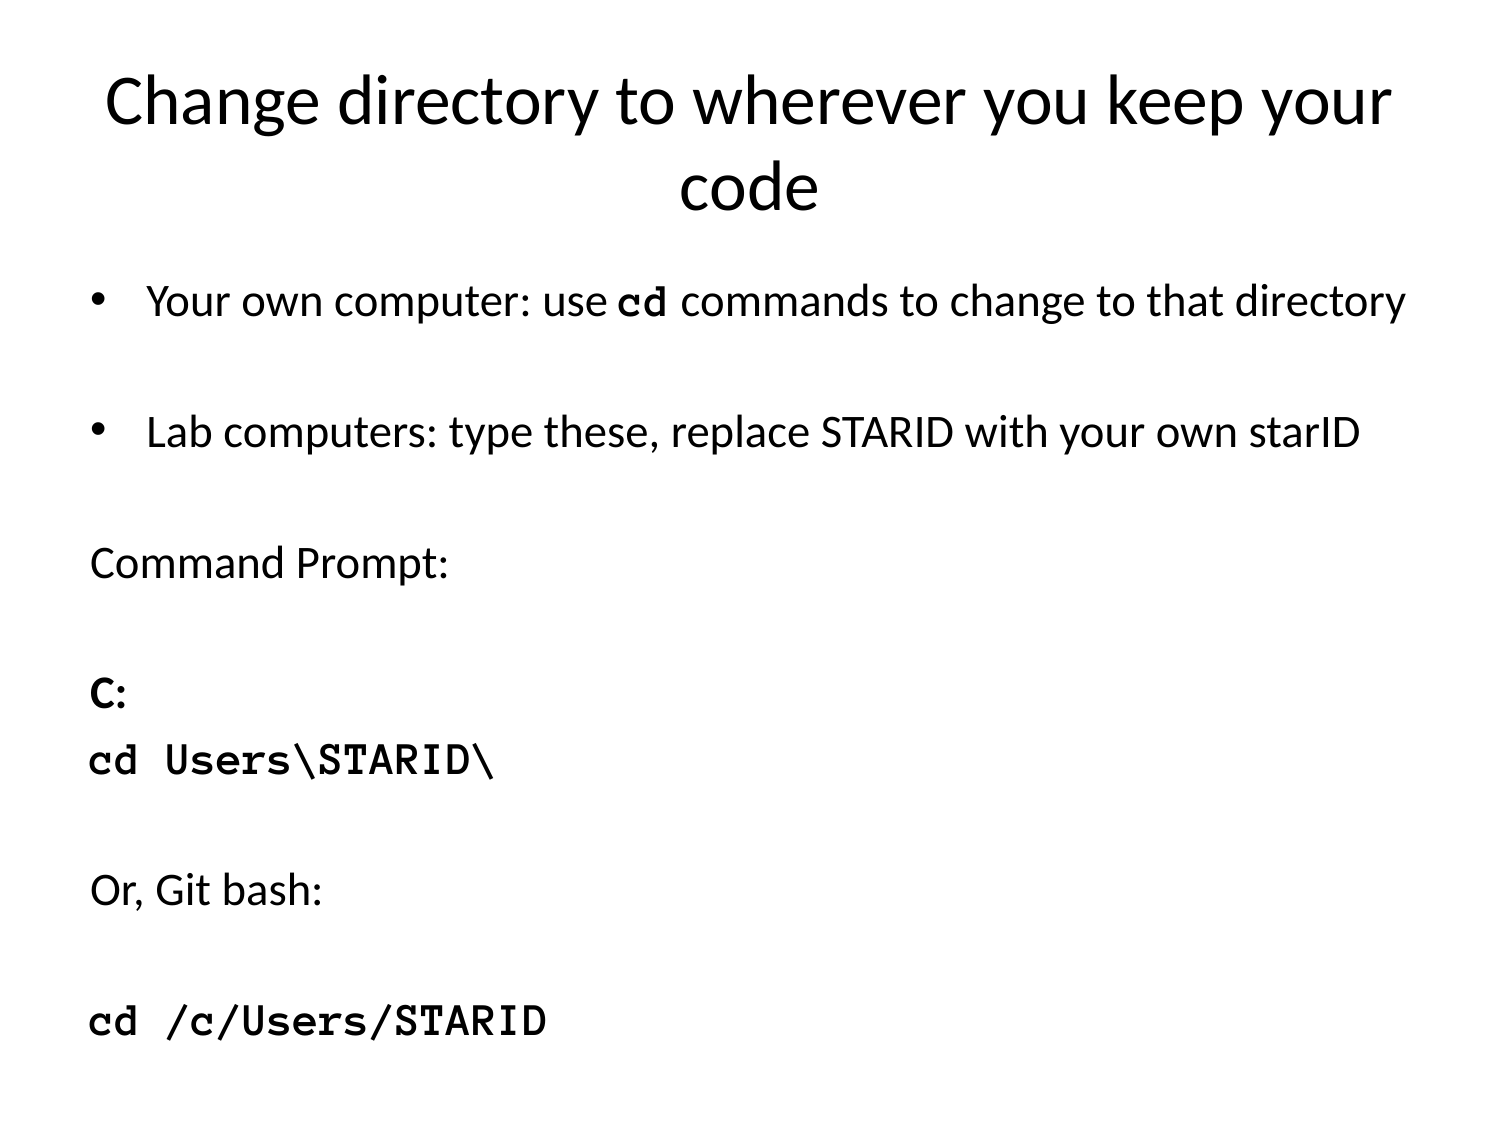

# Change directory to wherever you keep your code
Your own computer: use cd commands to change to that directory

Lab computers: type these, replace STARID with your own starID

Command Prompt:

C:
cd Users\STARID\

Or, Git bash:

cd /c/Users/STARID